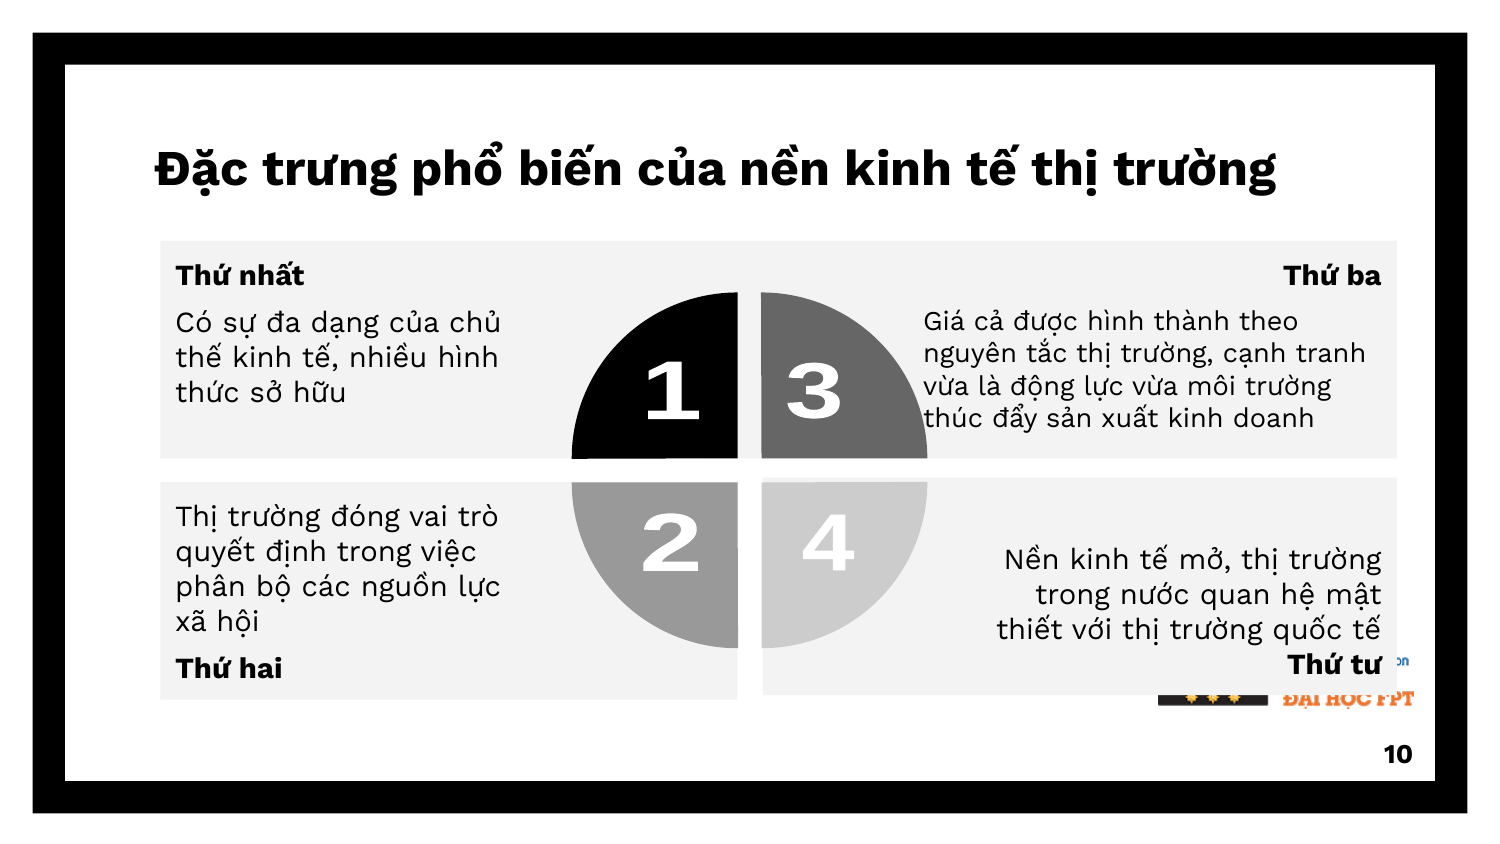

# Đặc trưng phổ biến của nền kinh tế thị trường
Thứ nhất
Có sự đa dạng của chủ thế kinh tế, nhiều hình thức sở hữu
Thứ ba
Giá cả được hình thành theo nguyên tắc thị trường, cạnh tranh vừa là động lực vừa môi trường thúc đẩy sản xuất kinh doanh

1
3
Nền kinh tế mở, thị trường trong nước quan hệ mật thiết với thị trường quốc tế
Thứ tư

Thị trường đóng vai trò quyết định trong việc phân bộ các nguồn lực xã hội
Thứ hai
2
4
10